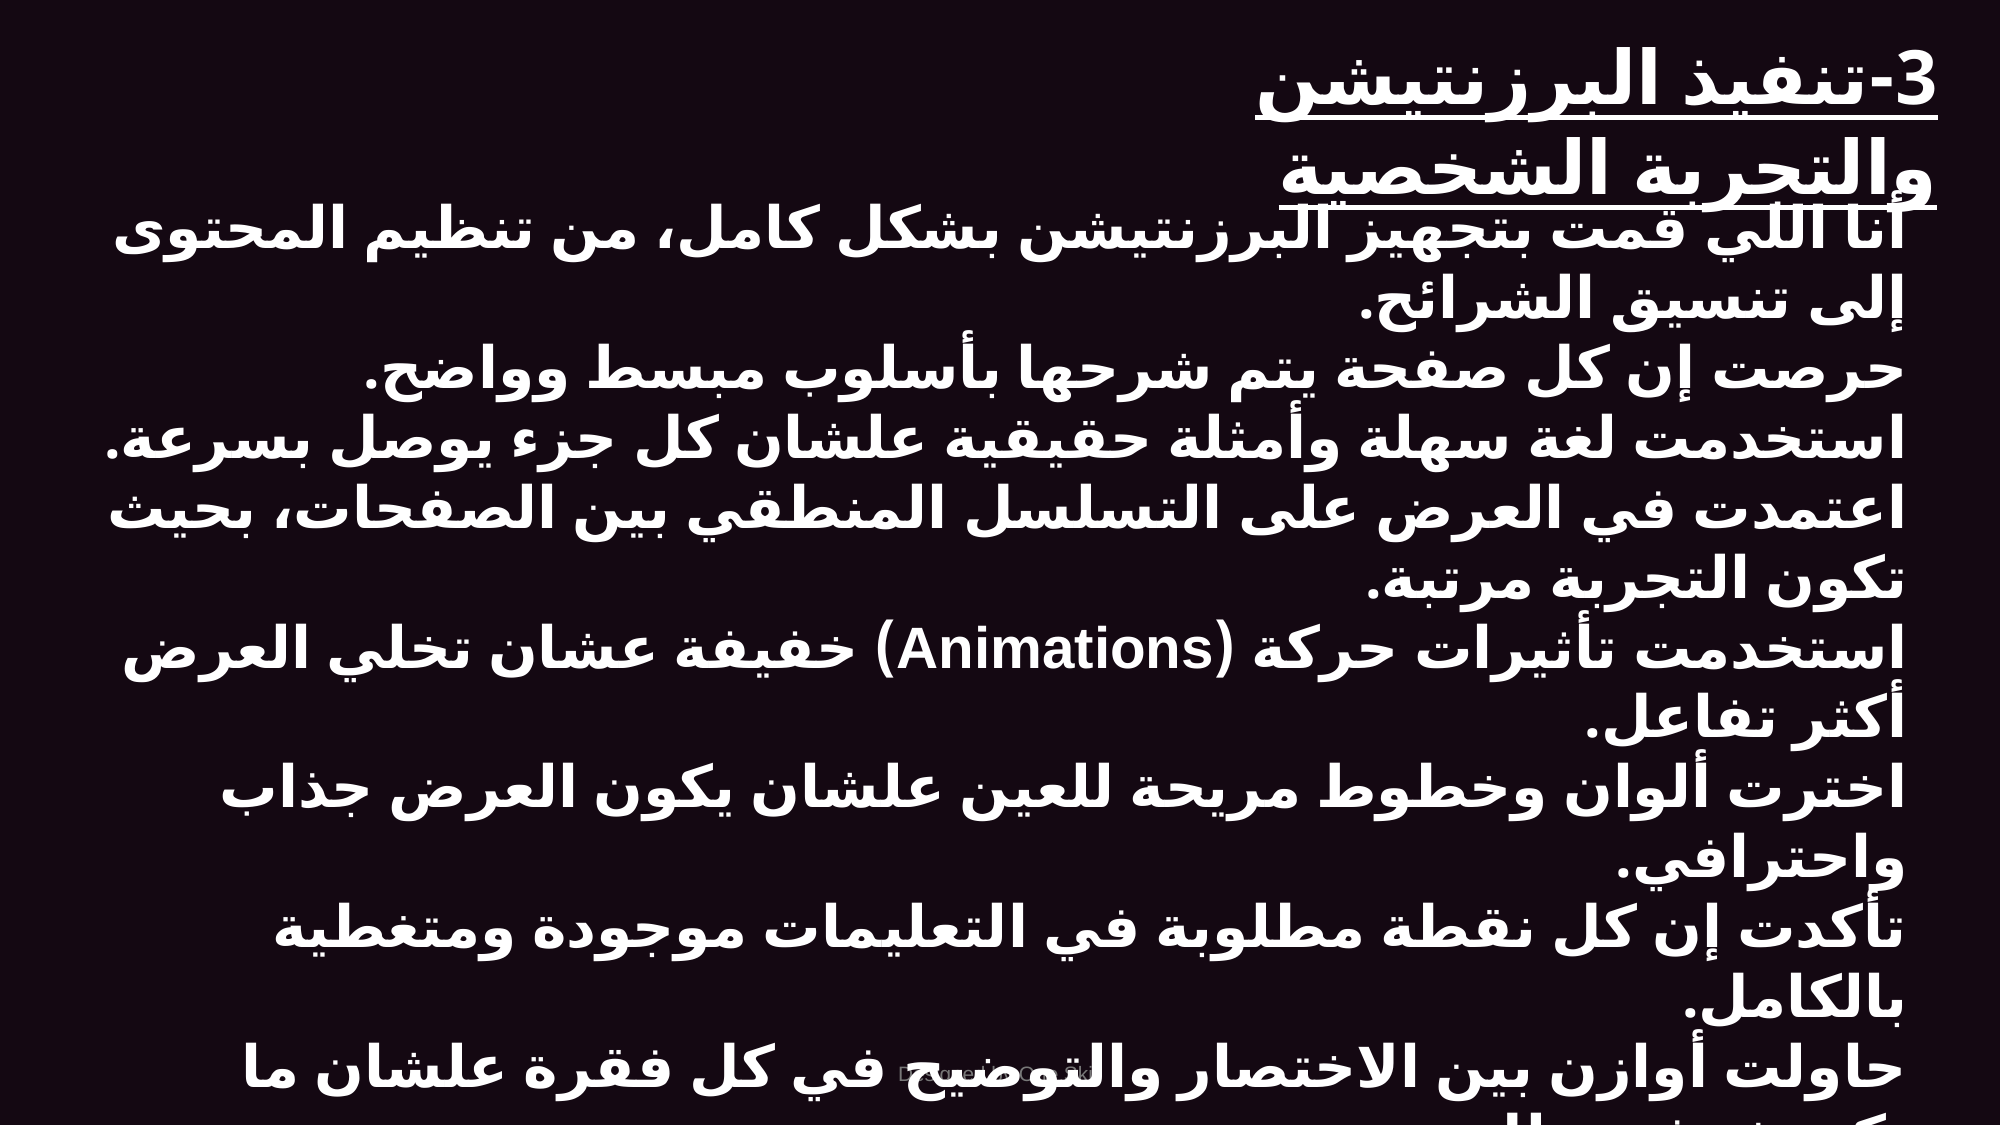

3-تنفيذ البرزنتيشن والتجربة الشخصية
أنا اللي قمت بتجهيز البرزنتيشن بشكل كامل، من تنظيم المحتوى إلى تنسيق الشرائح.
حرصت إن كل صفحة يتم شرحها بأسلوب مبسط وواضح.
استخدمت لغة سهلة وأمثلة حقيقية علشان كل جزء يوصل بسرعة.
اعتمدت في العرض على التسلسل المنطقي بين الصفحات، بحيث تكون التجربة مرتبة.
استخدمت تأثيرات حركة (Animations) خفيفة عشان تخلي العرض أكثر تفاعل.
اخترت ألوان وخطوط مريحة للعين علشان يكون العرض جذاب واحترافي.
تأكدت إن كل نقطة مطلوبة في التعليمات موجودة ومتغطية بالكامل.
حاولت أوازن بين الاختصار والتوضيح في كل فقرة علشان ما يكونش في ملل.
اتعلمت من التجربة دي إزاي أقدم محتوى تقني بشكل بسيط ومنظم.
والأهم، إن العرض كان فرصة إني أراجع شغلي وفهمي لكل جزء في المشروع.
اتدرّبت أكتر على مهارات العرض والتحدث، وده هيكون مفيد ليا في أي Interview.
وإن شاء الله أقدر أقدّم دايمًا حاجة منظمة ومحترفة تعبر عن شغل التيم كله.
Designed by One Skill